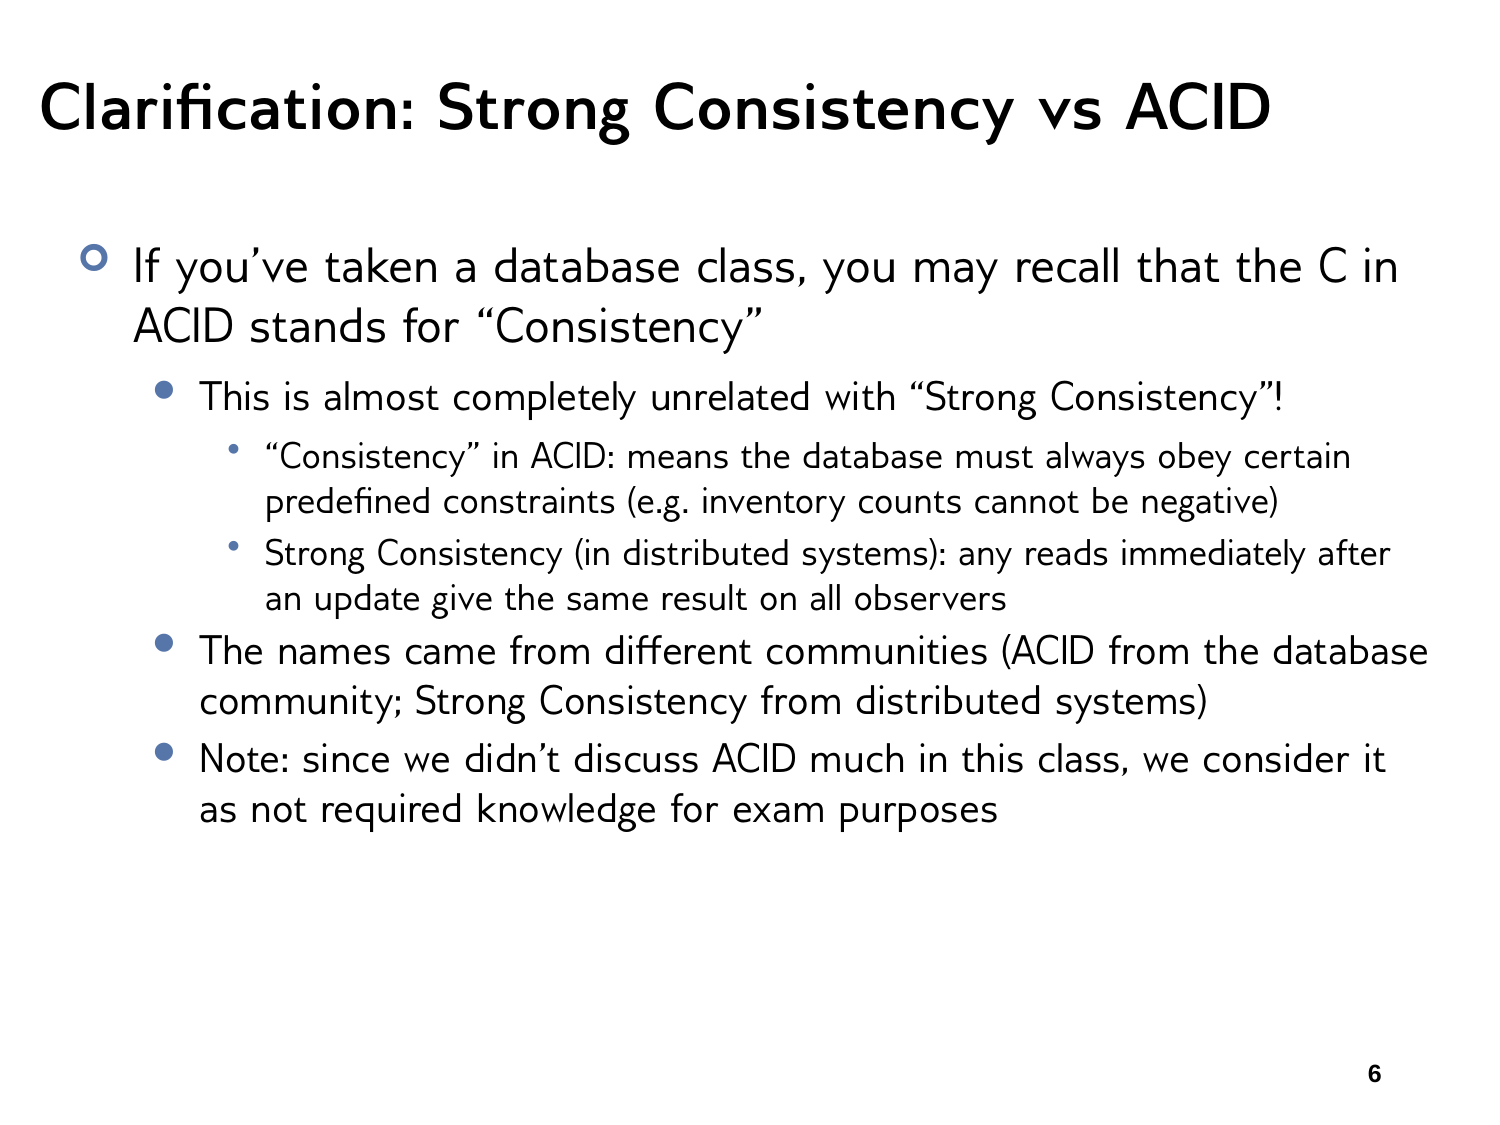

# Clarification: Strong Consistency vs ACID
If you’ve taken a database class, you may recall that the C in ACID stands for “Consistency”
This is almost completely unrelated with “Strong Consistency”!
“Consistency” in ACID: means the database must always obey certain predefined constraints (e.g. inventory counts cannot be negative)
Strong Consistency (in distributed systems): any reads immediately after an update give the same result on all observers
The names came from different communities (ACID from the database community; Strong Consistency from distributed systems)
Note: since we didn’t discuss ACID much in this class, we consider it as not required knowledge for exam purposes
6